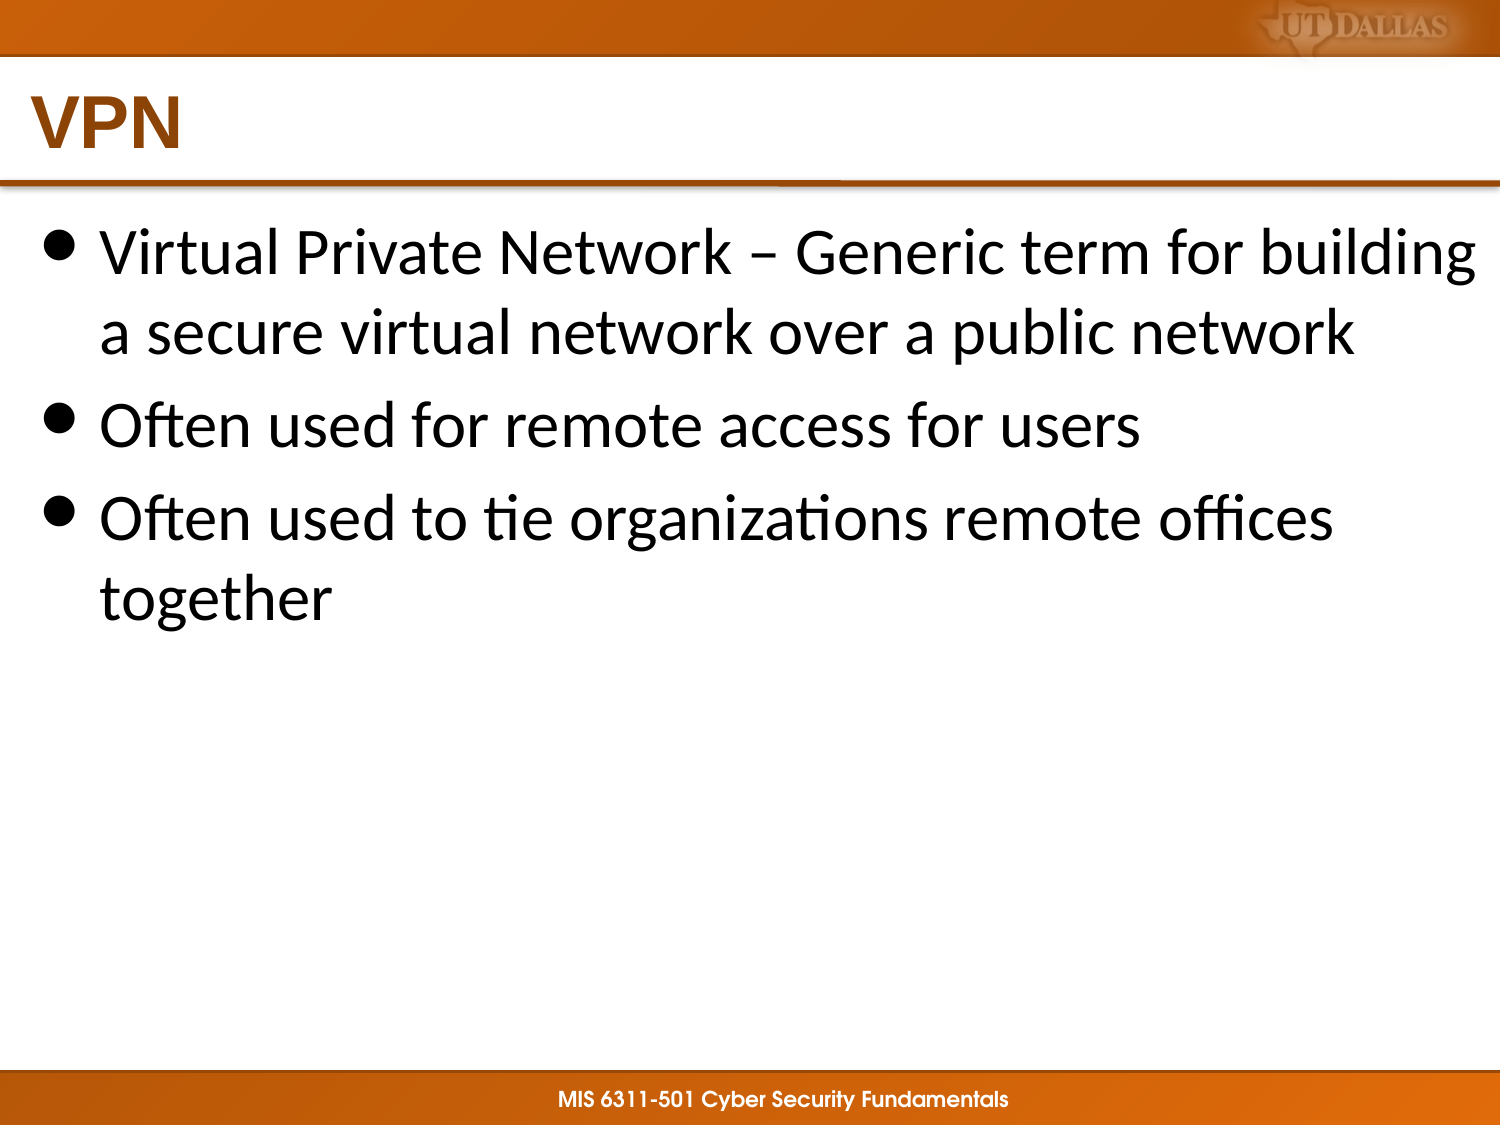

# VPN
Virtual Private Network – Generic term for building a secure virtual network over a public network
Often used for remote access for users
Often used to tie organizations remote offices together